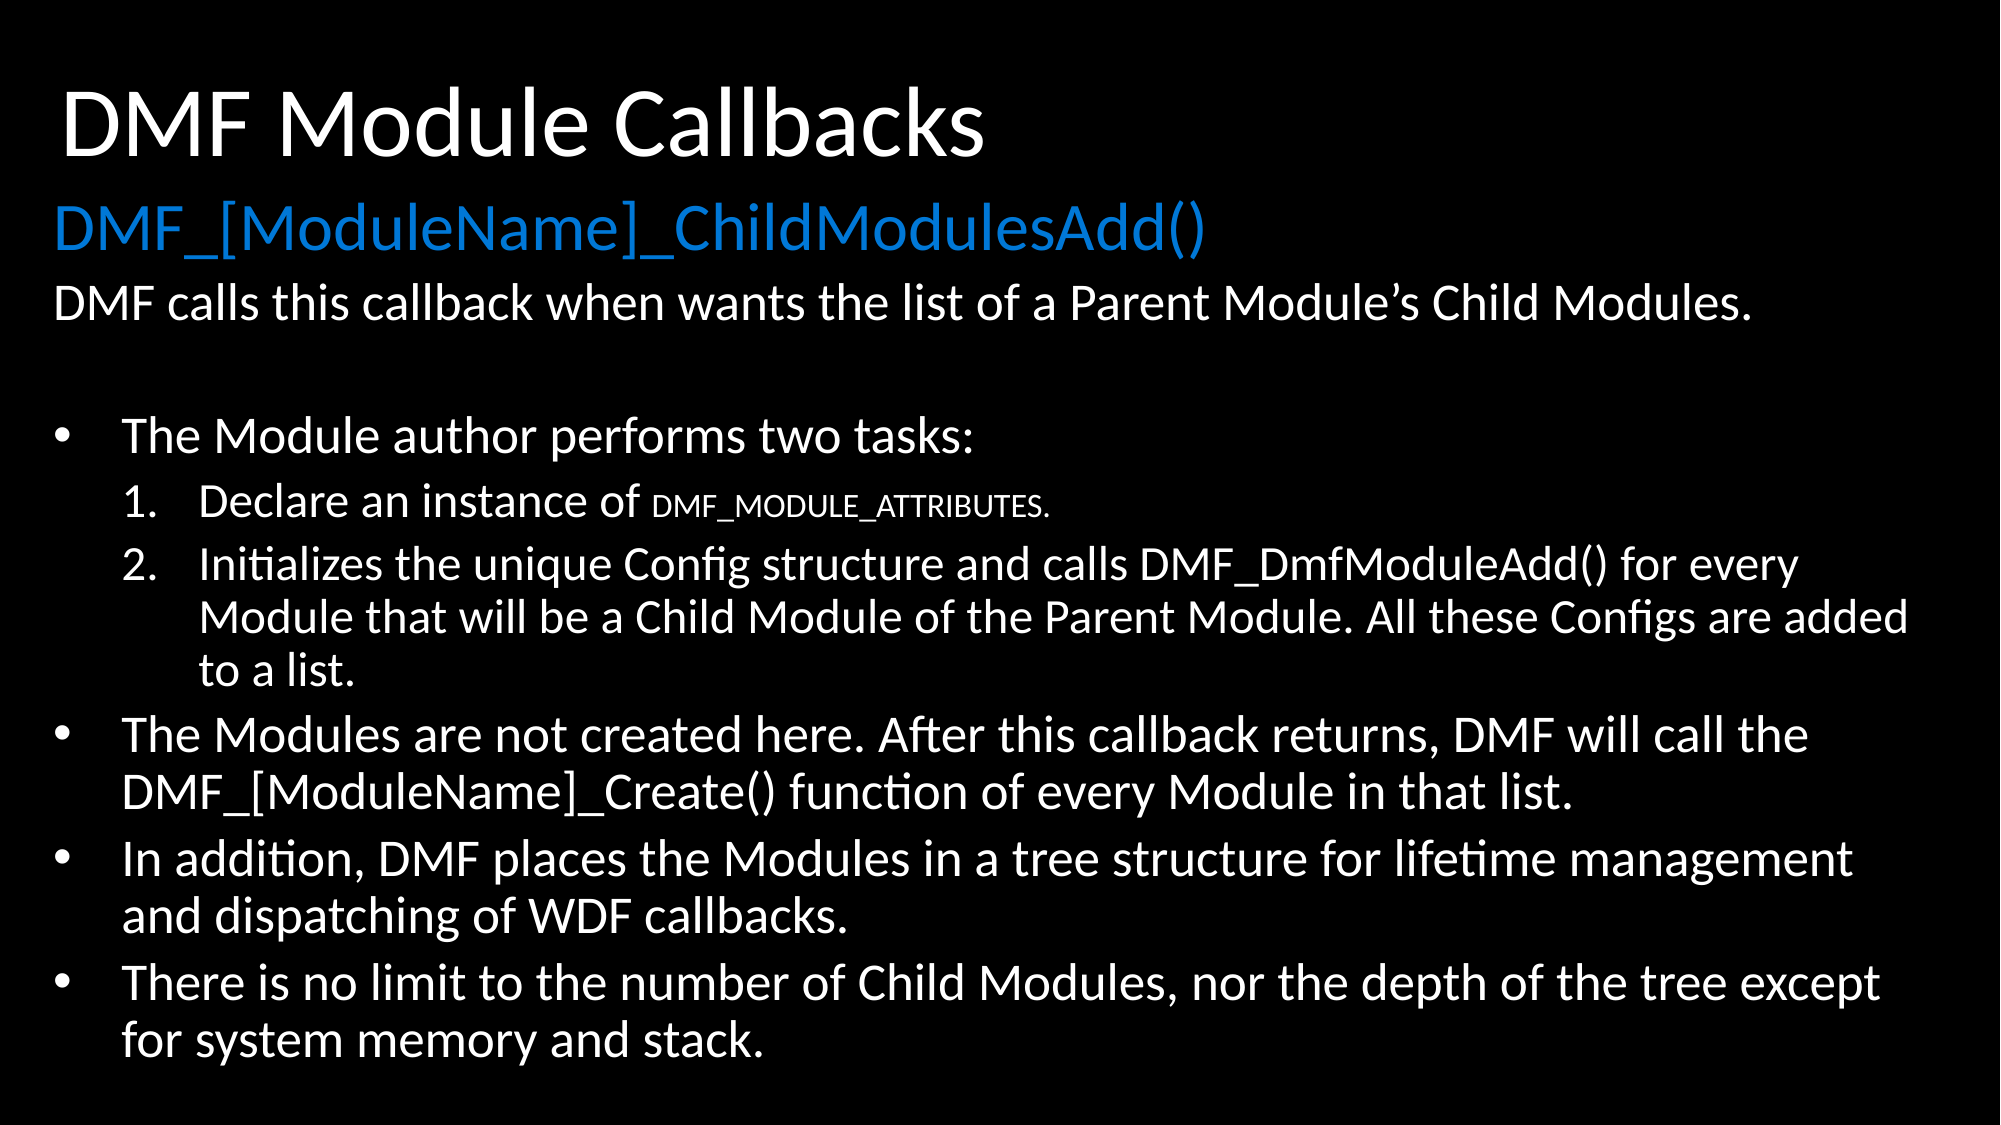

# DMF Module Callbacks
DMF_[ModuleName]_ChildModulesAdd()
DMF calls this callback when wants the list of a Parent Module’s Child Modules.

The Module author performs two tasks:
Declare an instance of DMF_MODULE_ATTRIBUTES.
Initializes the unique Config structure and calls DMF_DmfModuleAdd() for every Module that will be a Child Module of the Parent Module. All these Configs are added to a list.
The Modules are not created here. After this callback returns, DMF will call the DMF_[ModuleName]_Create() function of every Module in that list.
In addition, DMF places the Modules in a tree structure for lifetime management and dispatching of WDF callbacks.
There is no limit to the number of Child Modules, nor the depth of the tree except for system memory and stack.